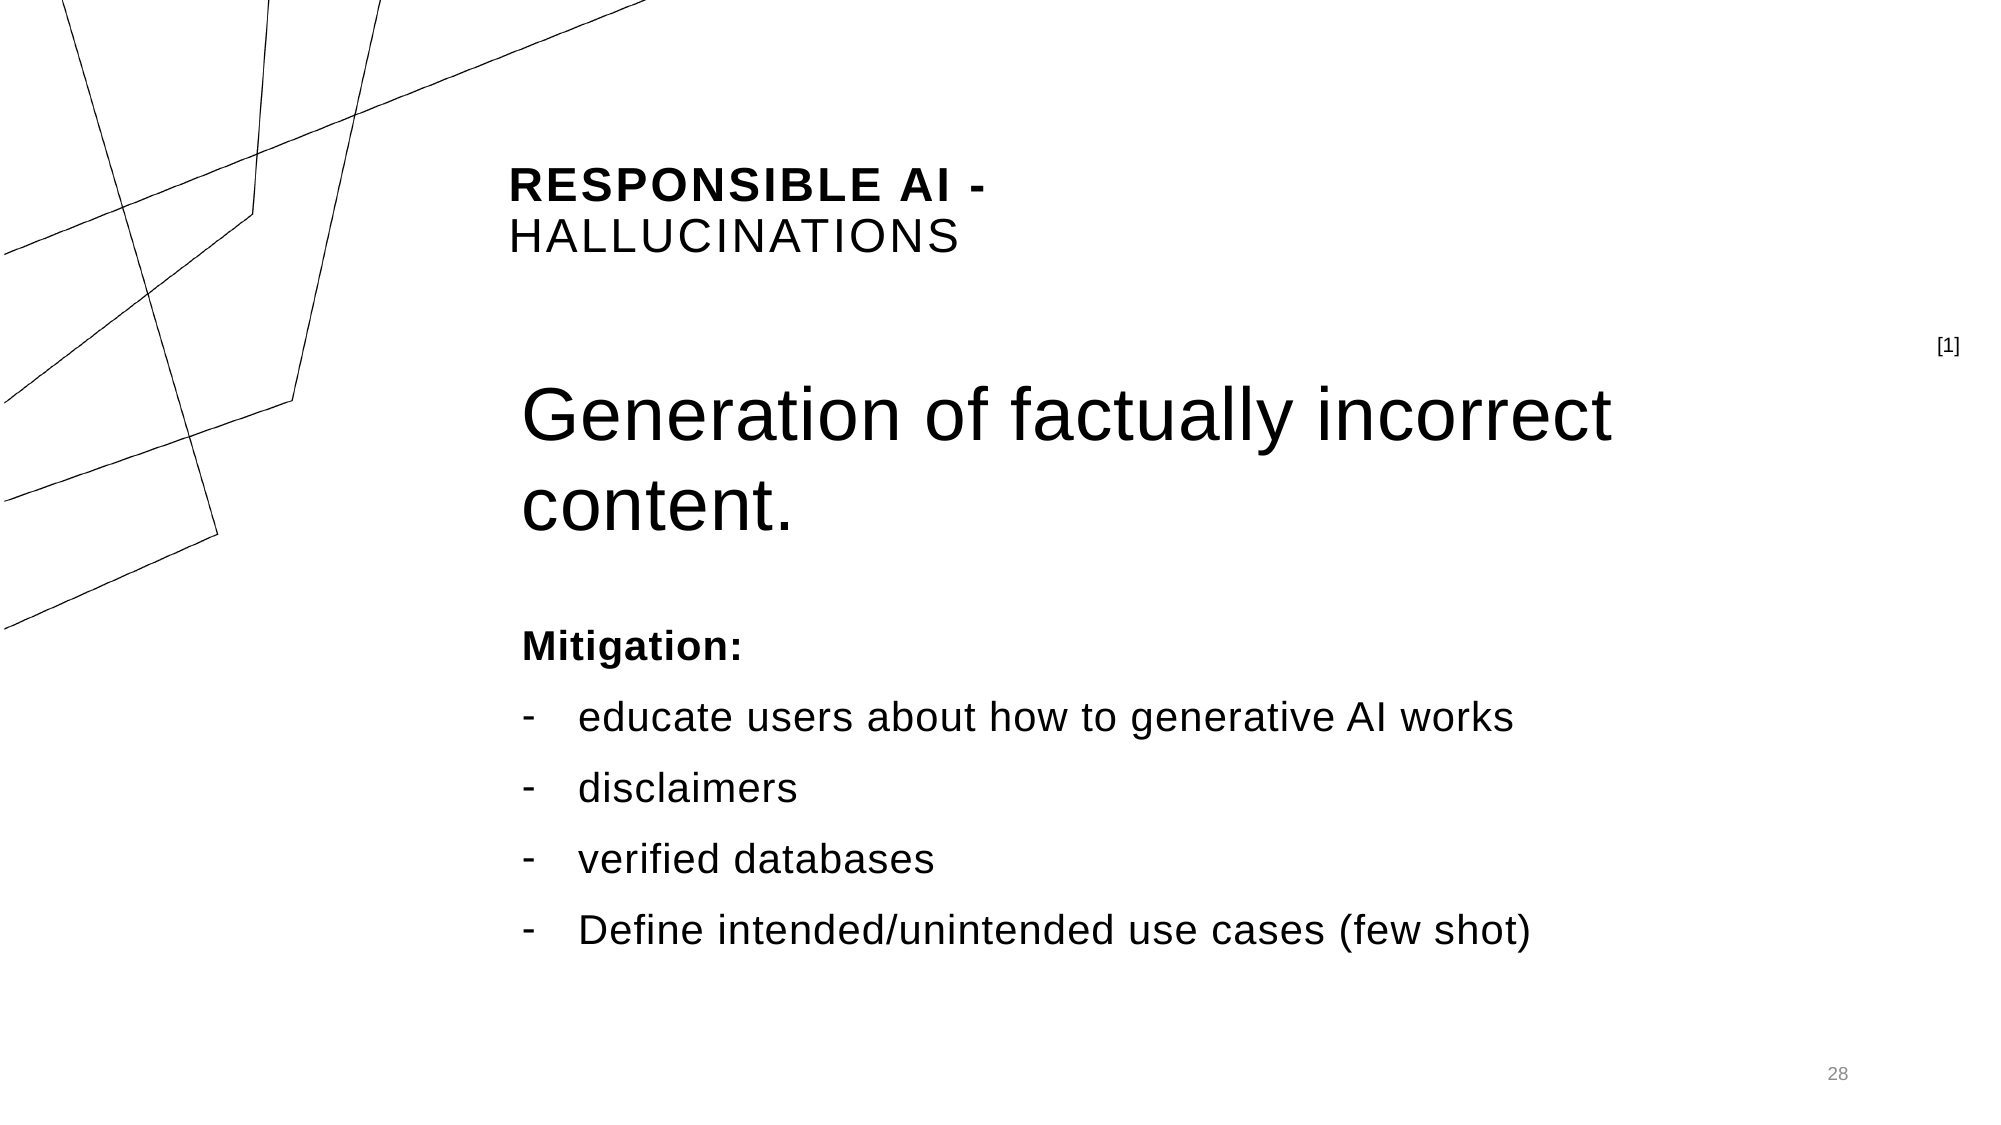

# RESPONSIBLE AI - Hallucinations
[1]
Generation of factually incorrect content.
Mitigation:
educate users about how to generative AI works
disclaimers
verified databases
Define intended/unintended use cases (few shot)
28